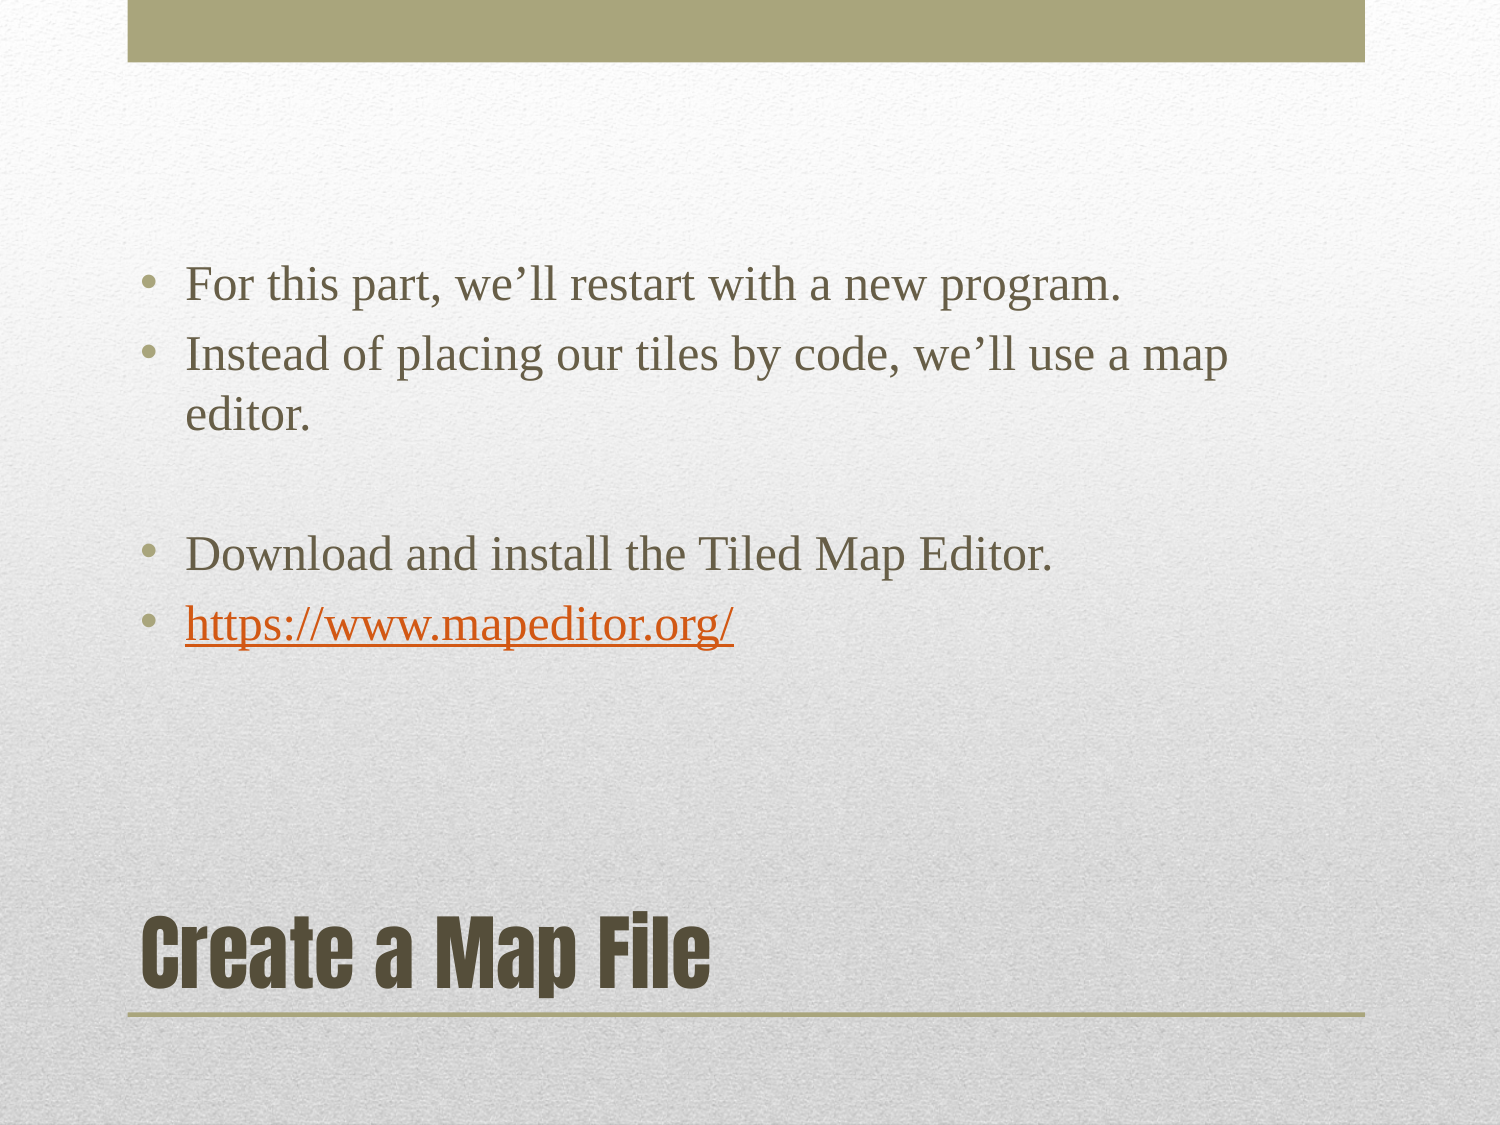

For this part, we’ll restart with a new program.
Instead of placing our tiles by code, we’ll use a map editor.

Download and install the Tiled Map Editor.
https://www.mapeditor.org/

# Create a Map File